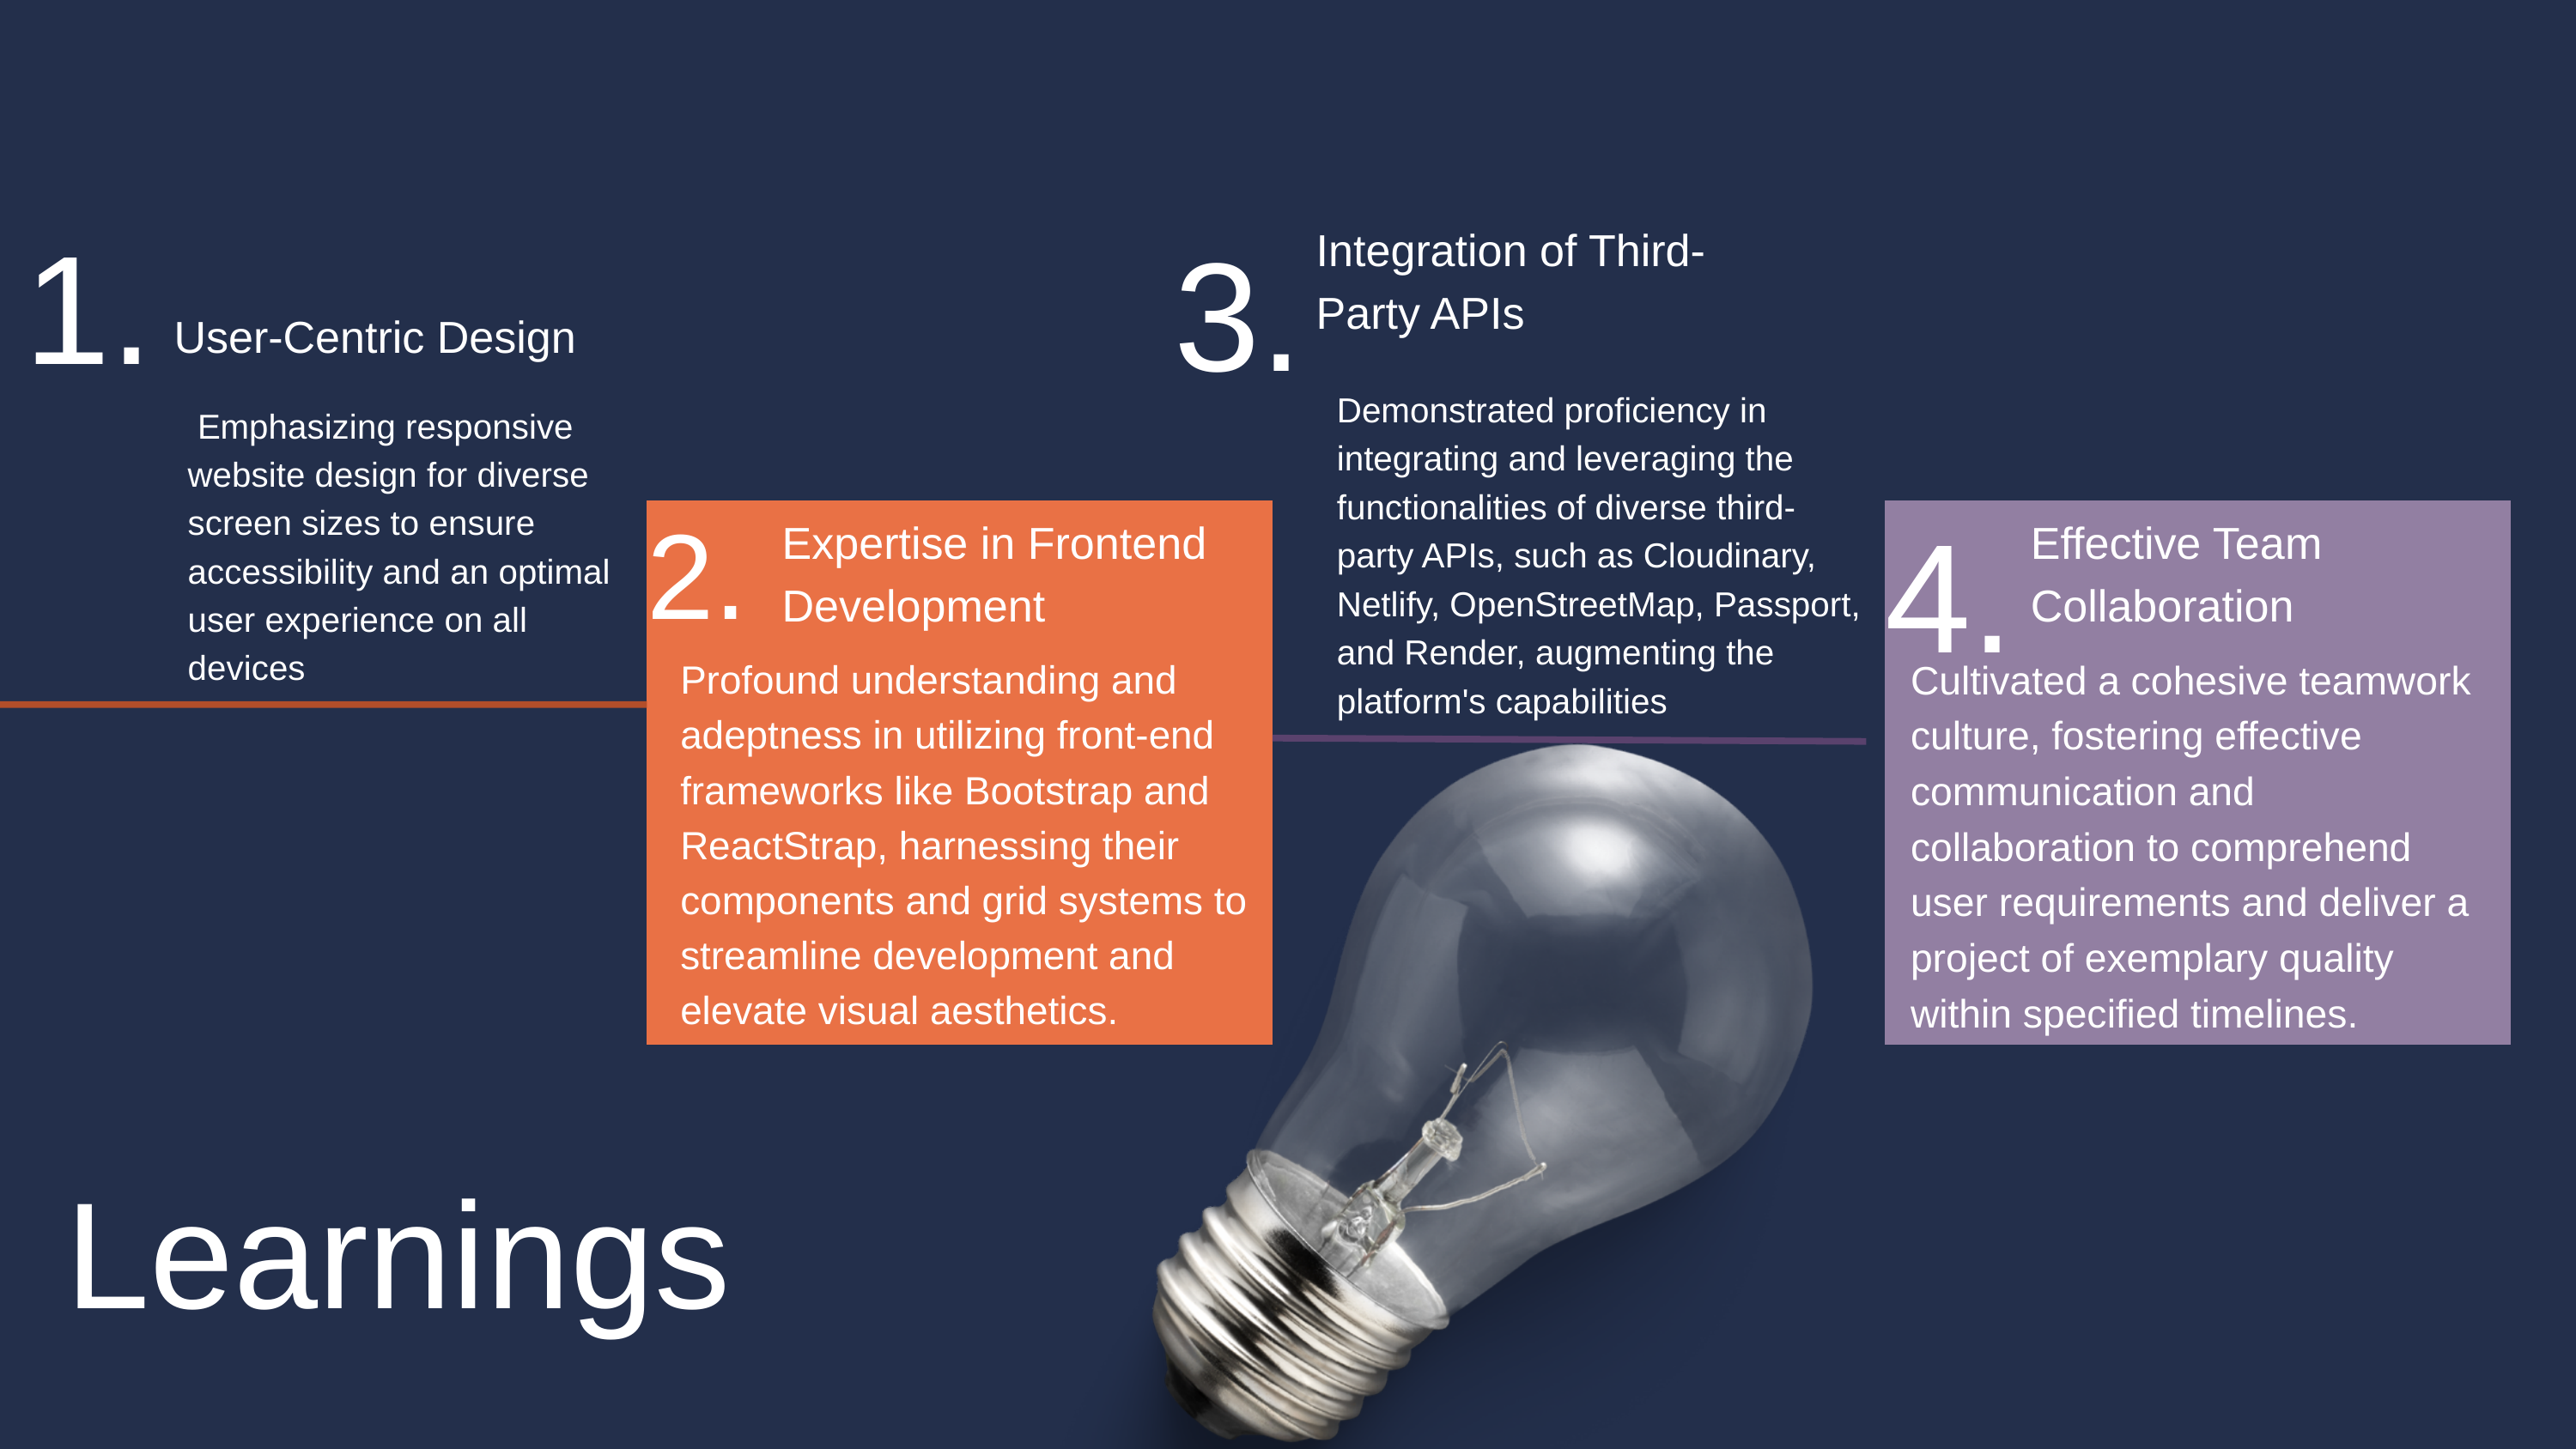

1.
3.
Integration of Third-Party APIs
User-Centric Design
Demonstrated proficiency in integrating and leveraging the functionalities of diverse third-party APIs, such as Cloudinary, Netlify, OpenStreetMap, Passport, and Render, augmenting the platform's capabilities
 Emphasizing responsive website design for diverse screen sizes to ensure accessibility and an optimal user experience on all devices
4.
2.

Expertise in Frontend
Development
Effective Team Collaboration
Profound understanding and adeptness in utilizing front-end frameworks like Bootstrap and ReactStrap, harnessing their components and grid systems to streamline development and elevate visual aesthetics.
Cultivated a cohesive teamwork culture, fostering effective communication and collaboration to comprehend user requirements and deliver a project of exemplary quality within specified timelines.

Learnings